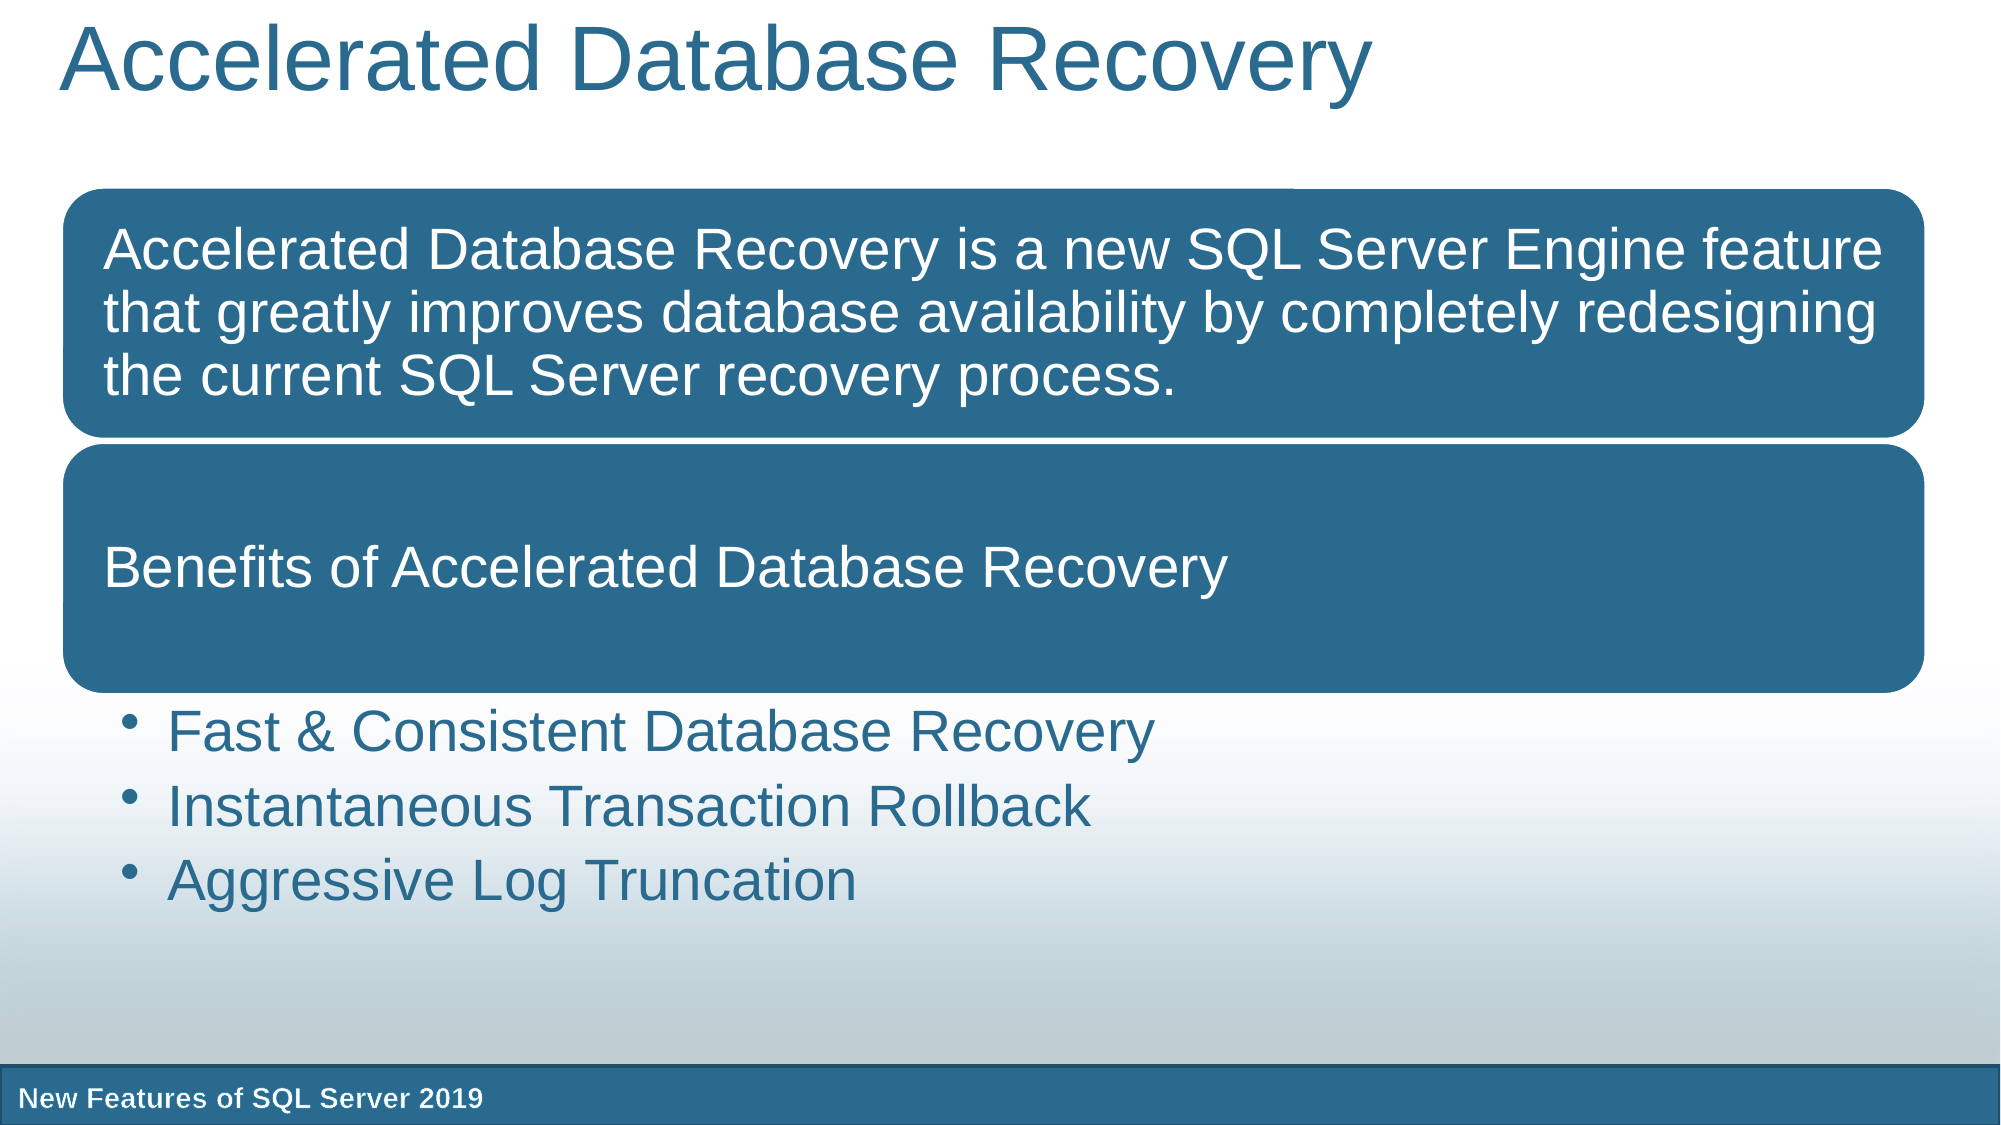

# Accelerated Database Recovery
Accelerated Database Recovery is a new SQL Server Engine feature that greatly improves database availability by completely redesigning the current SQL Server recovery process.
Benefits of Accelerated Database Recovery
Fast & Consistent Database Recovery
Instantaneous Transaction Rollback
Aggressive Log Truncation